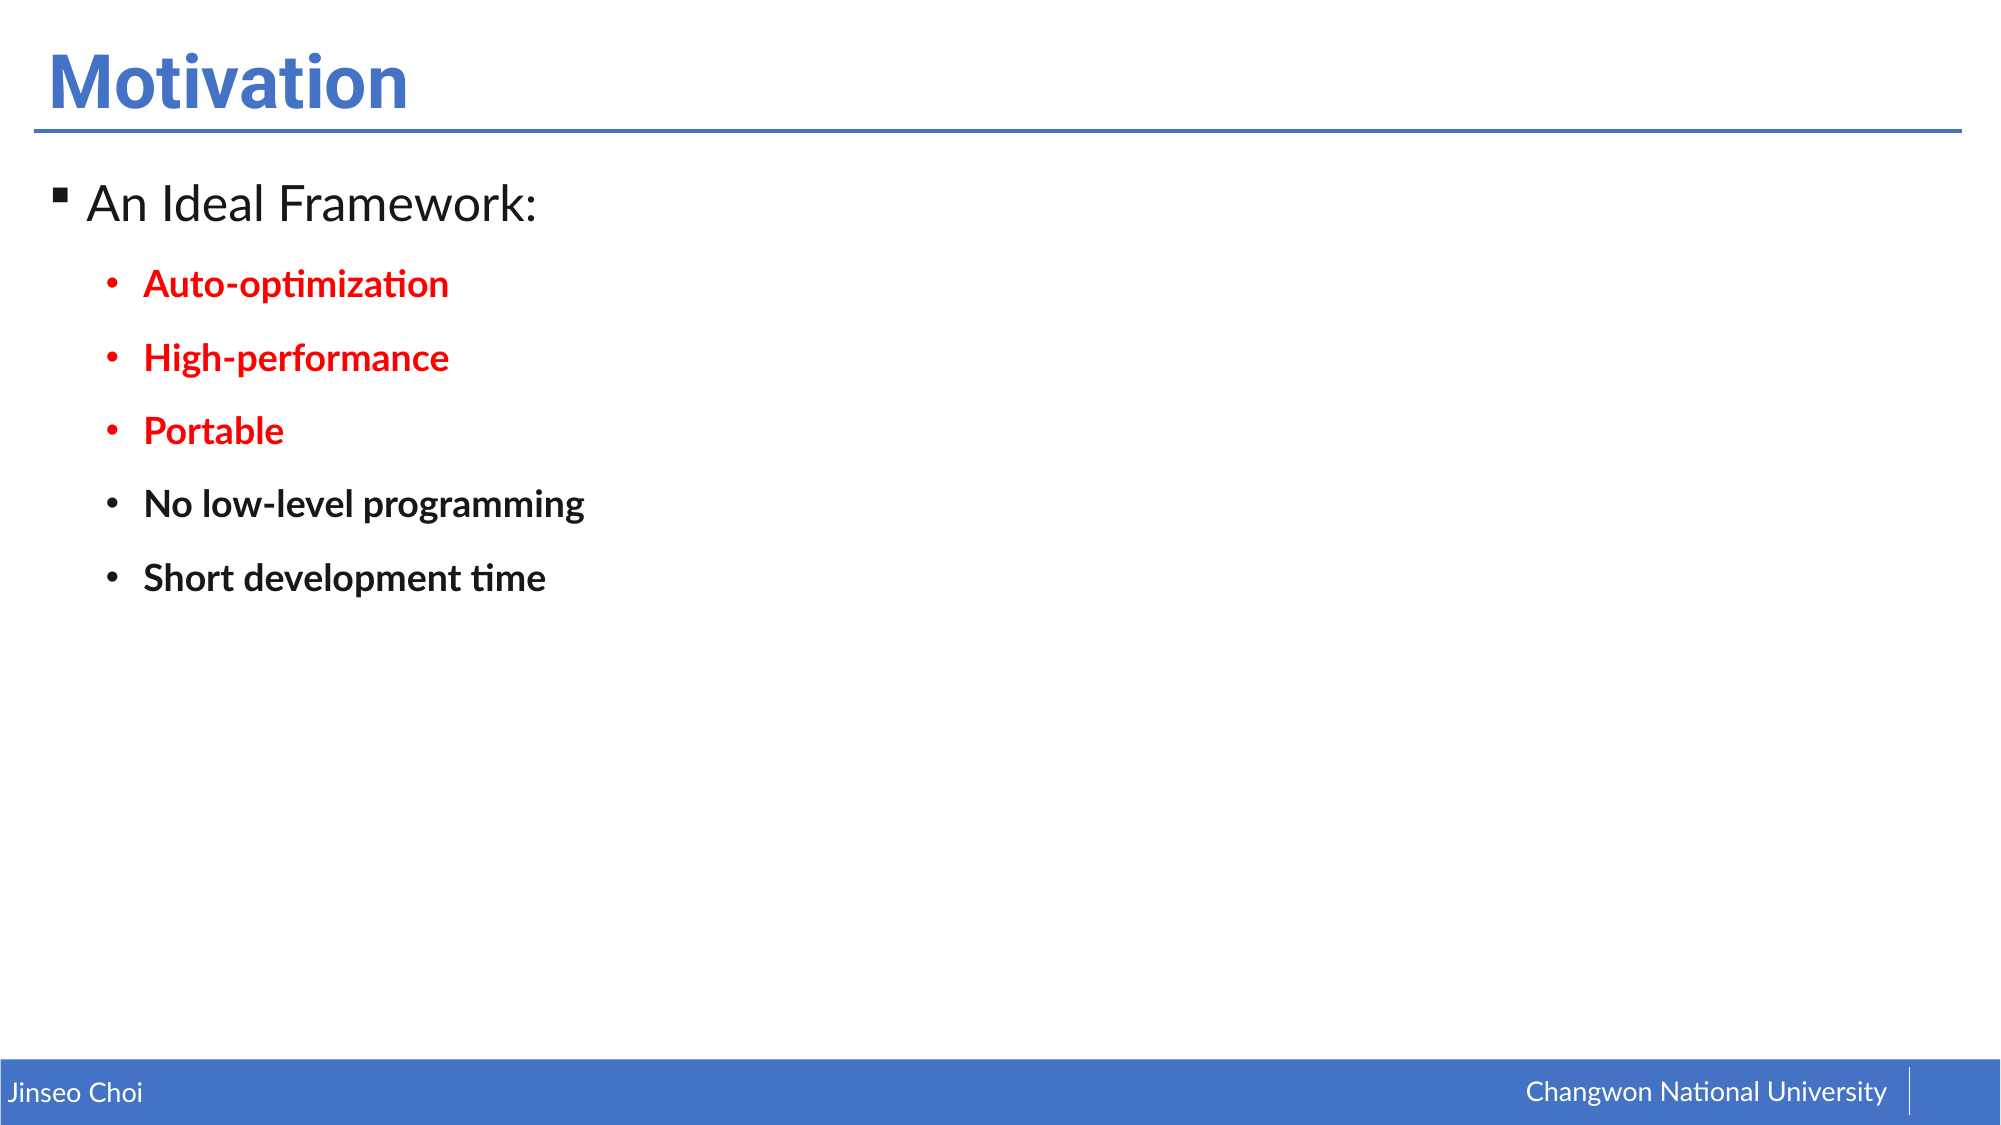

# Motivation
An Ideal Framework:
Auto-optimization
High-performance
Portable
No low-level programming
Short development time